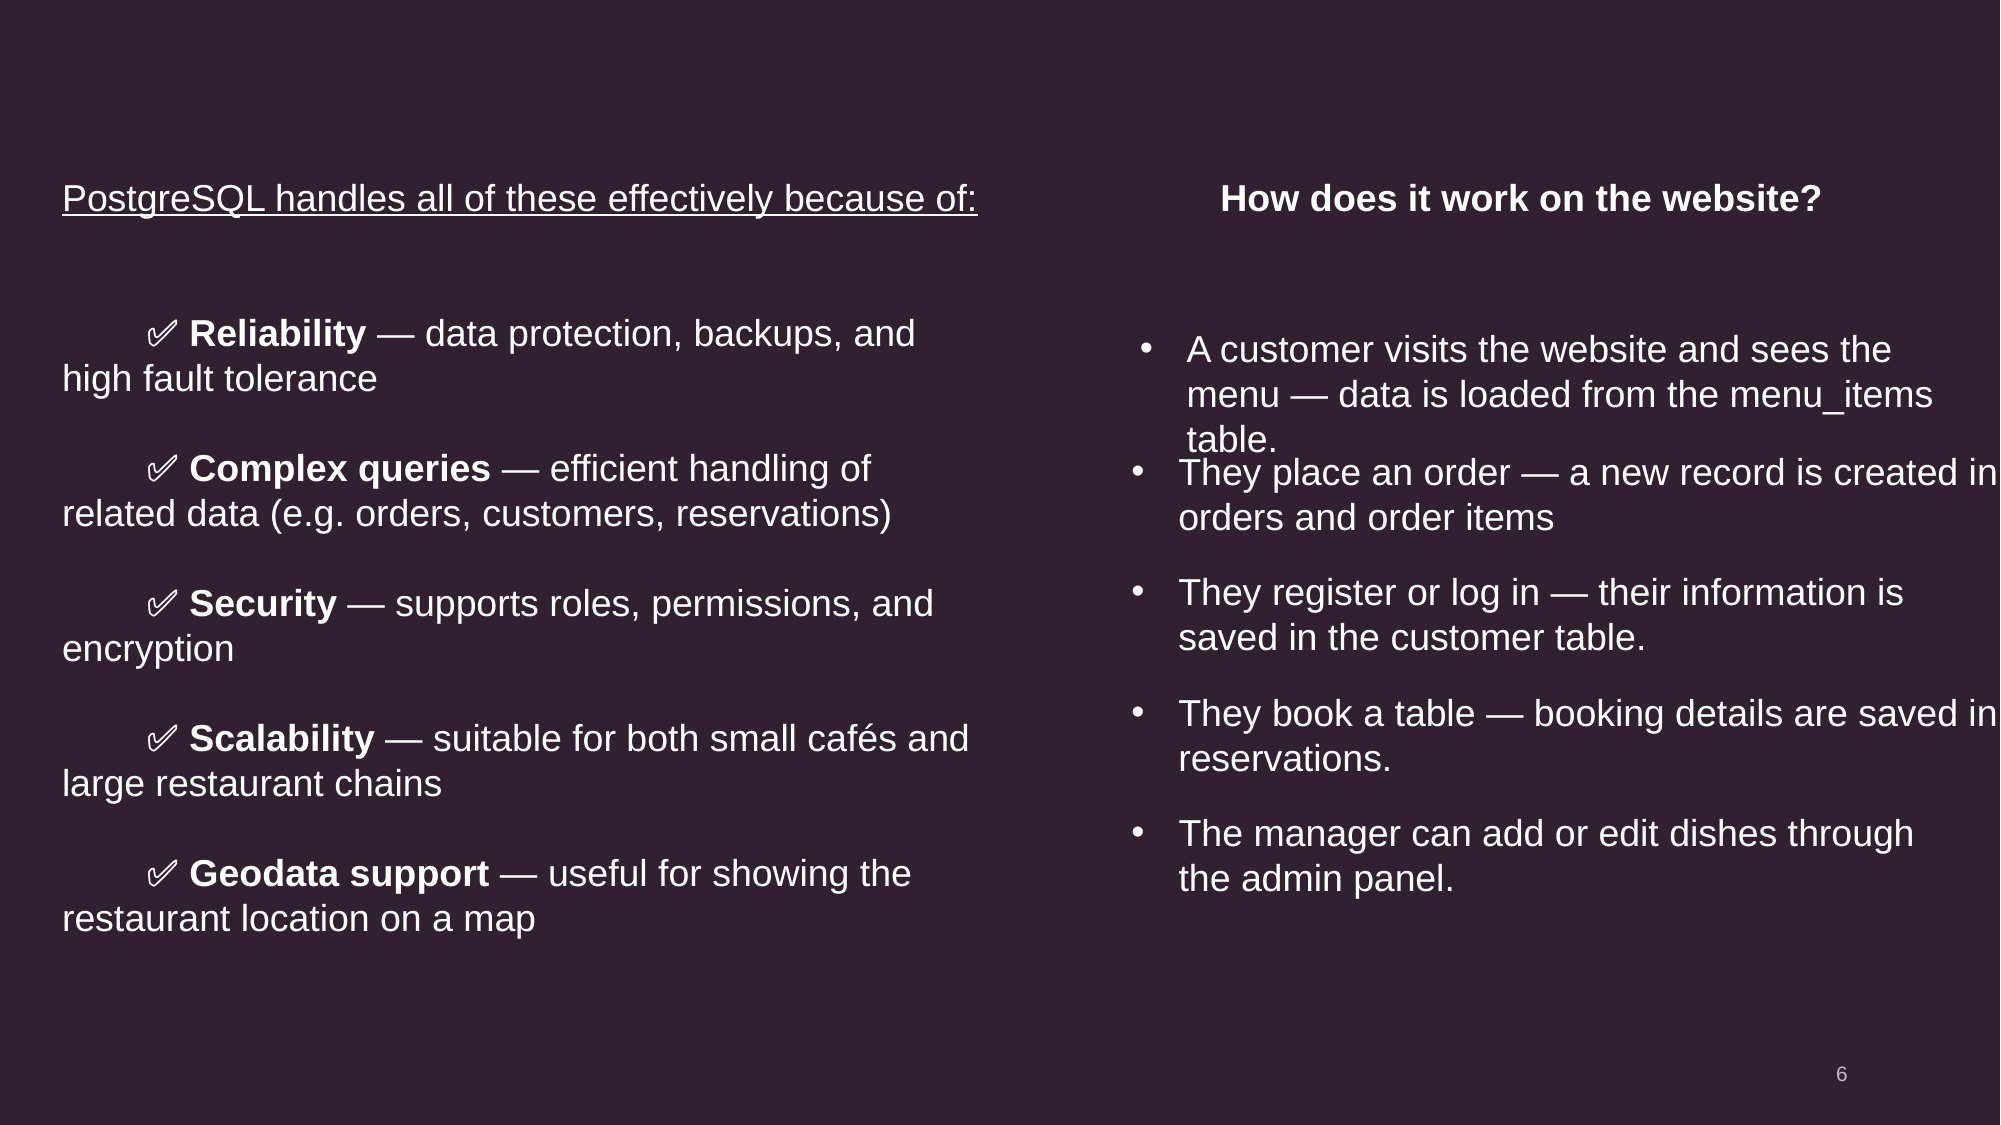

How does it work on the website?

PostgreSQL handles all of these effectively because of:

        ✅ Reliability — data protection, backups, and high fault tolerance

        ✅ Complex queries — efficient handling of related data (e.g. orders, customers, reservations)

        ✅ Security — supports roles, permissions, and encryption

        ✅ Scalability — suitable for both small cafés and large restaurant chains

        ✅ Geodata support — useful for showing the restaurant location on a map
A customer visits the website and sees the menu — data is loaded from the menu_items table.

They place an order — a new record is created in orders and order items
They register or log in — their information is saved in the customer table.
They book a table — booking details are saved in reservations.
The manager can add or edit dishes through the admin panel.
6